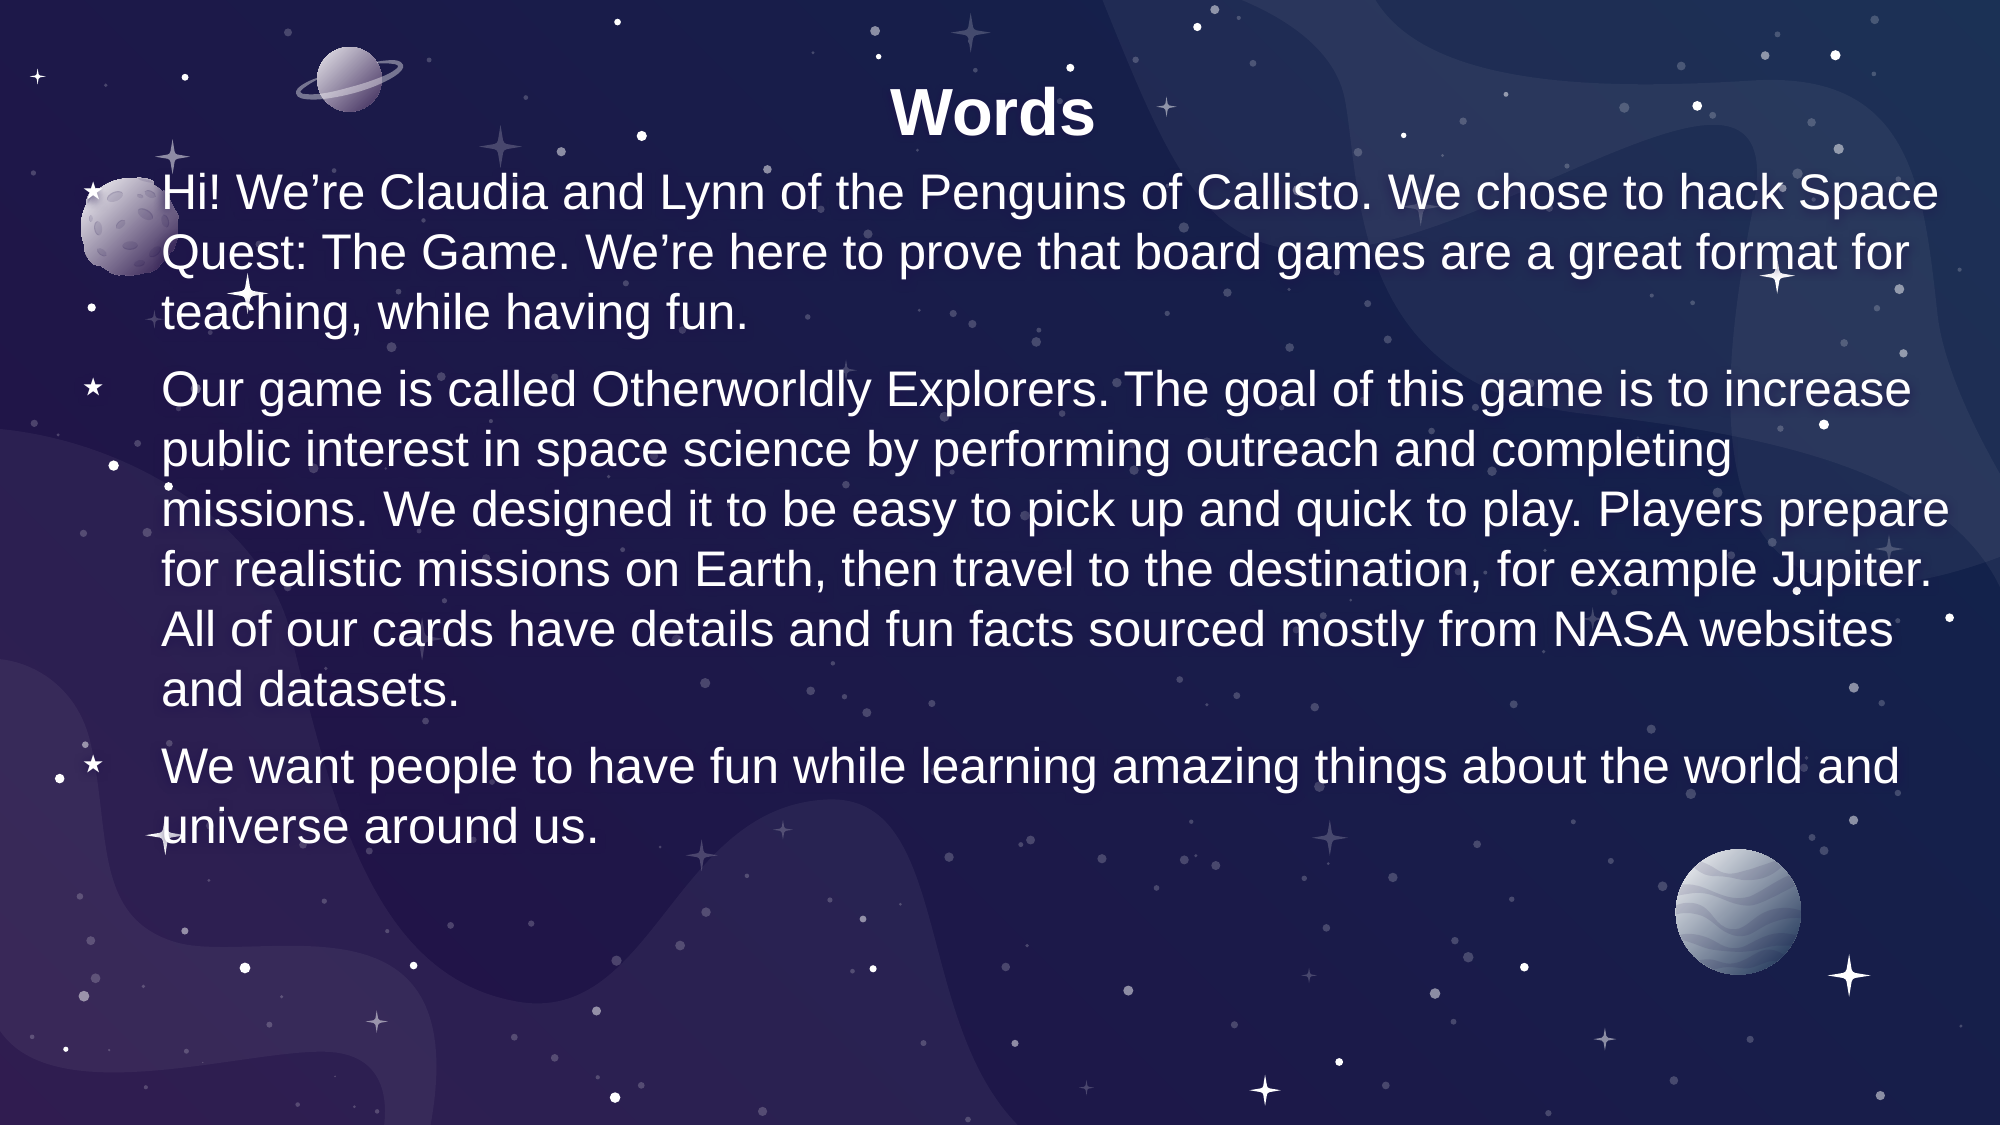

# Words
Hi! We’re Claudia and Lynn of the Penguins of Callisto. We chose to hack Space Quest: The Game. We’re here to prove that board games are a great format for teaching, while having fun.
Our game is called Otherworldly Explorers. The goal of this game is to increase public interest in space science by performing outreach and completing missions. We designed it to be easy to pick up and quick to play. Players prepare for realistic missions on Earth, then travel to the destination, for example Jupiter. All of our cards have details and fun facts sourced mostly from NASA websites and datasets.
We want people to have fun while learning amazing things about the world and universe around us.